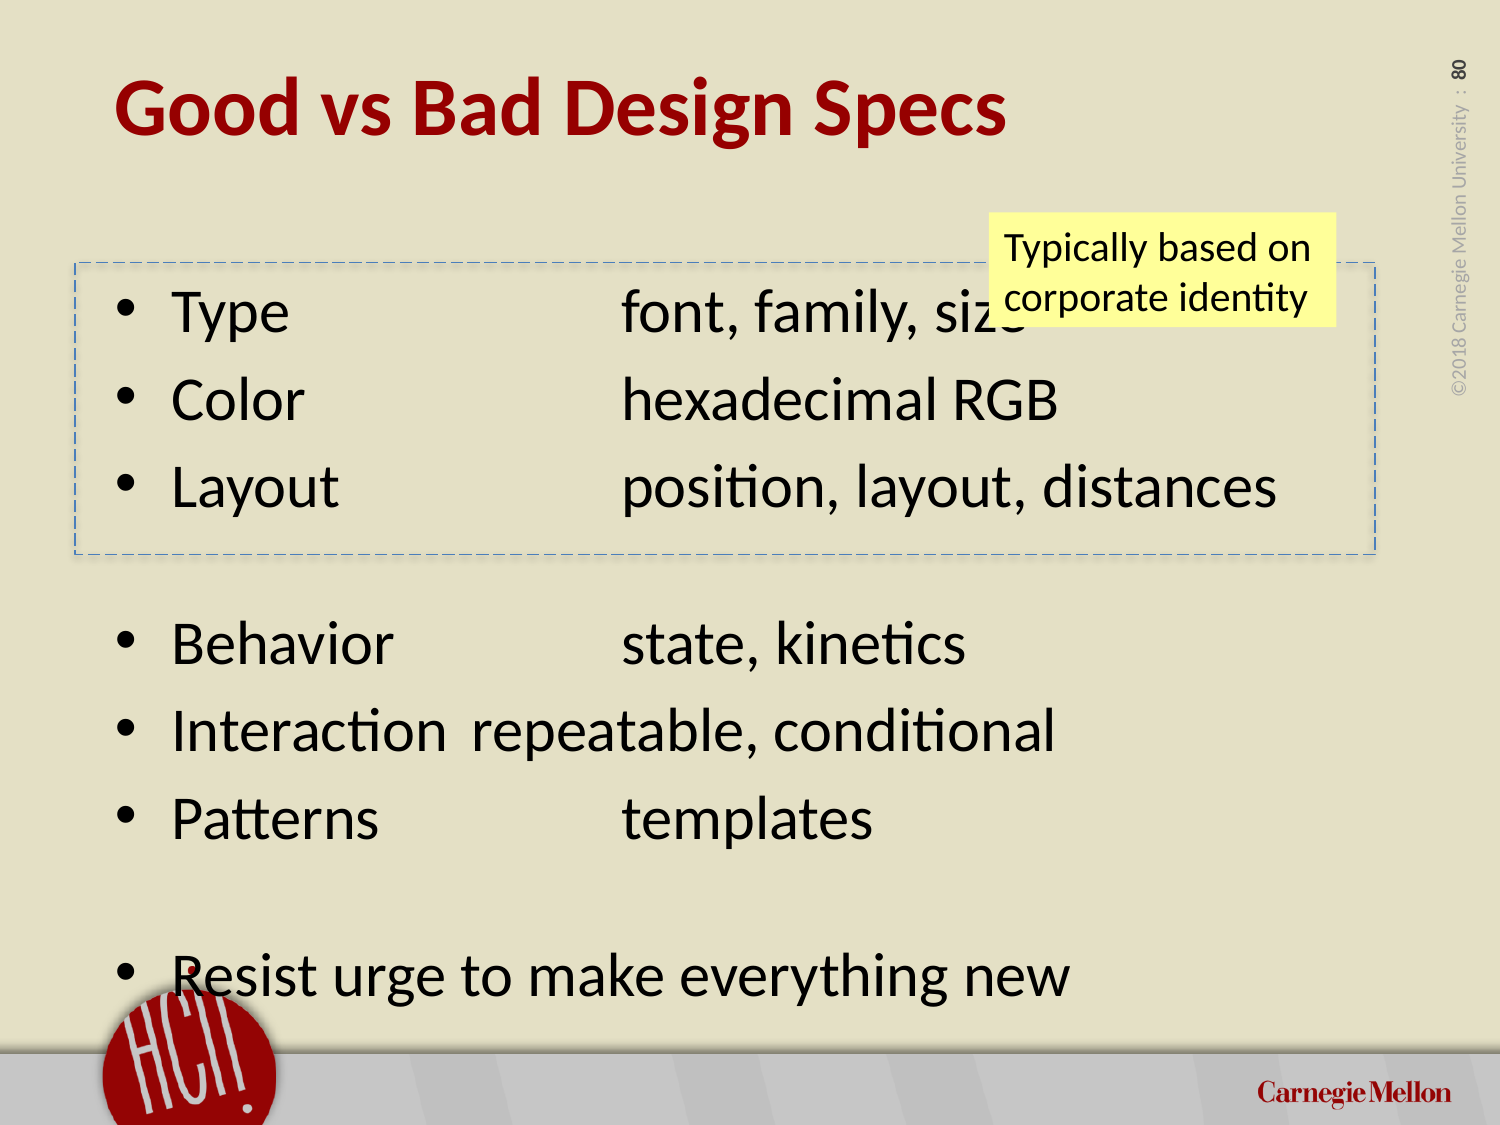

# Good vs Bad Design Specs
Typically based on
corporate identity

Type 			font, family, size
Color 			hexadecimal RGB
Layout 		position, layout, distances

Behavior 		state, kinetics
Interaction 	repeatable, conditional
Patterns 		templates

Resist urge to make everything new